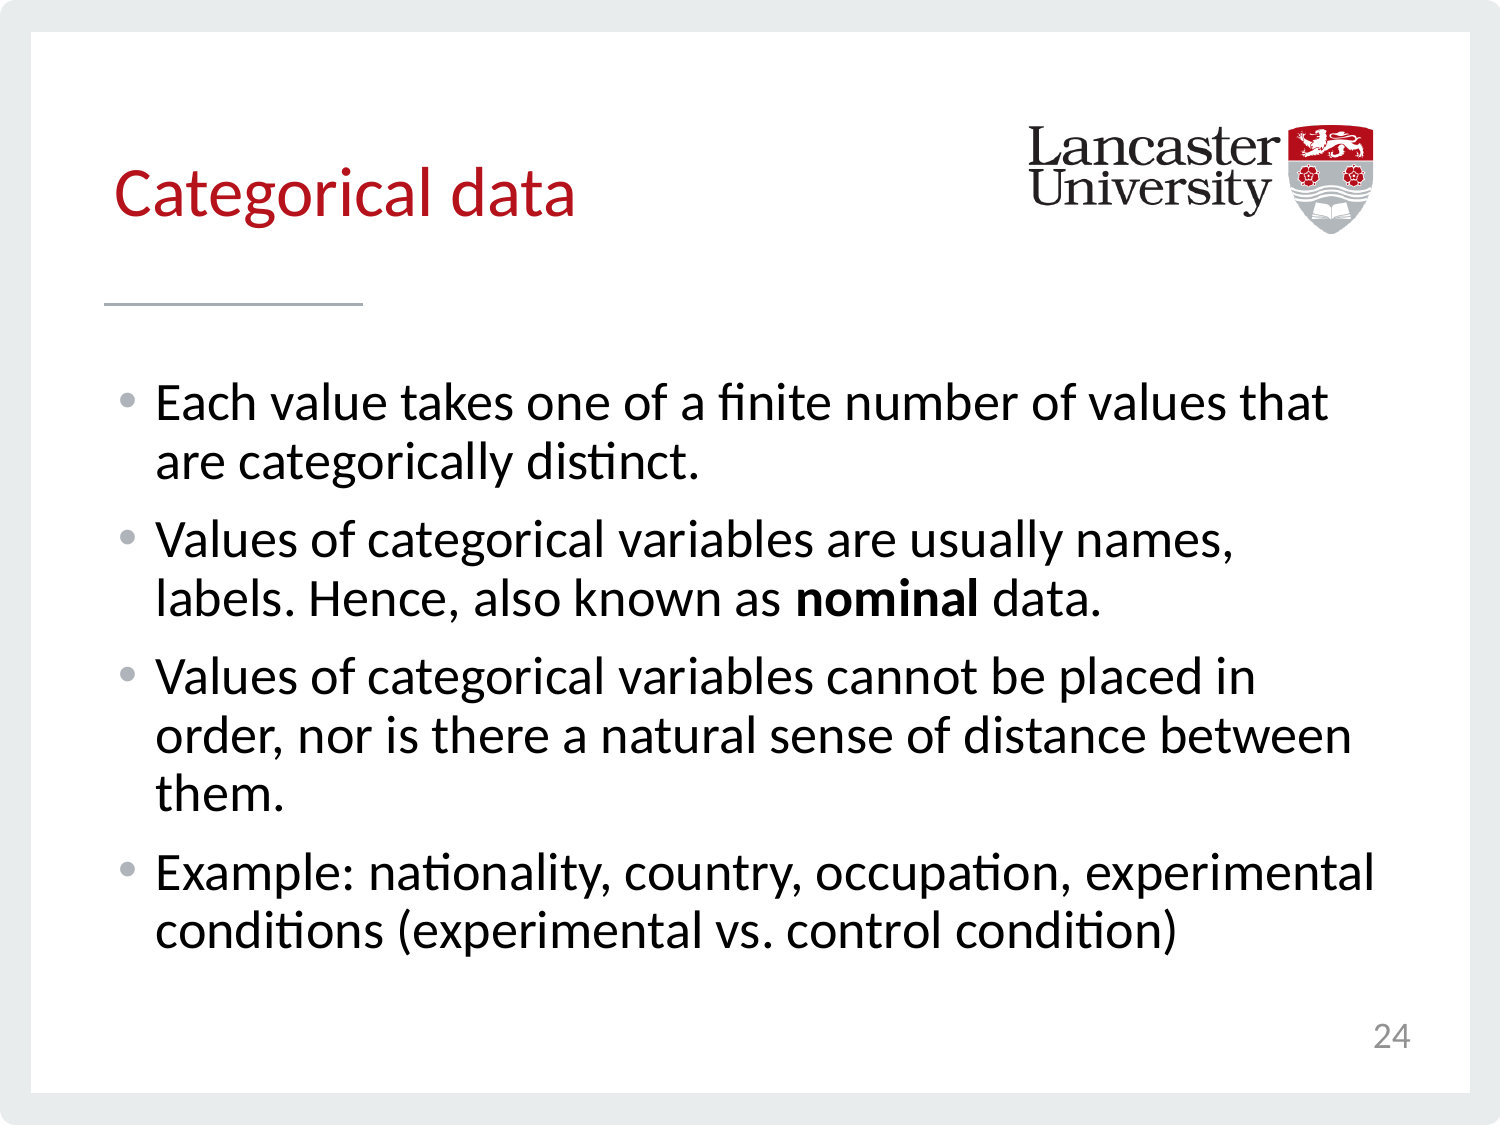

# Categorical data
Each value takes one of a finite number of values that are categorically distinct.
Values of categorical variables are usually names, labels. Hence, also known as nominal data.
Values of categorical variables cannot be placed in order, nor is there a natural sense of distance between them.
Example: nationality, country, occupation, experimental conditions (experimental vs. control condition)
24